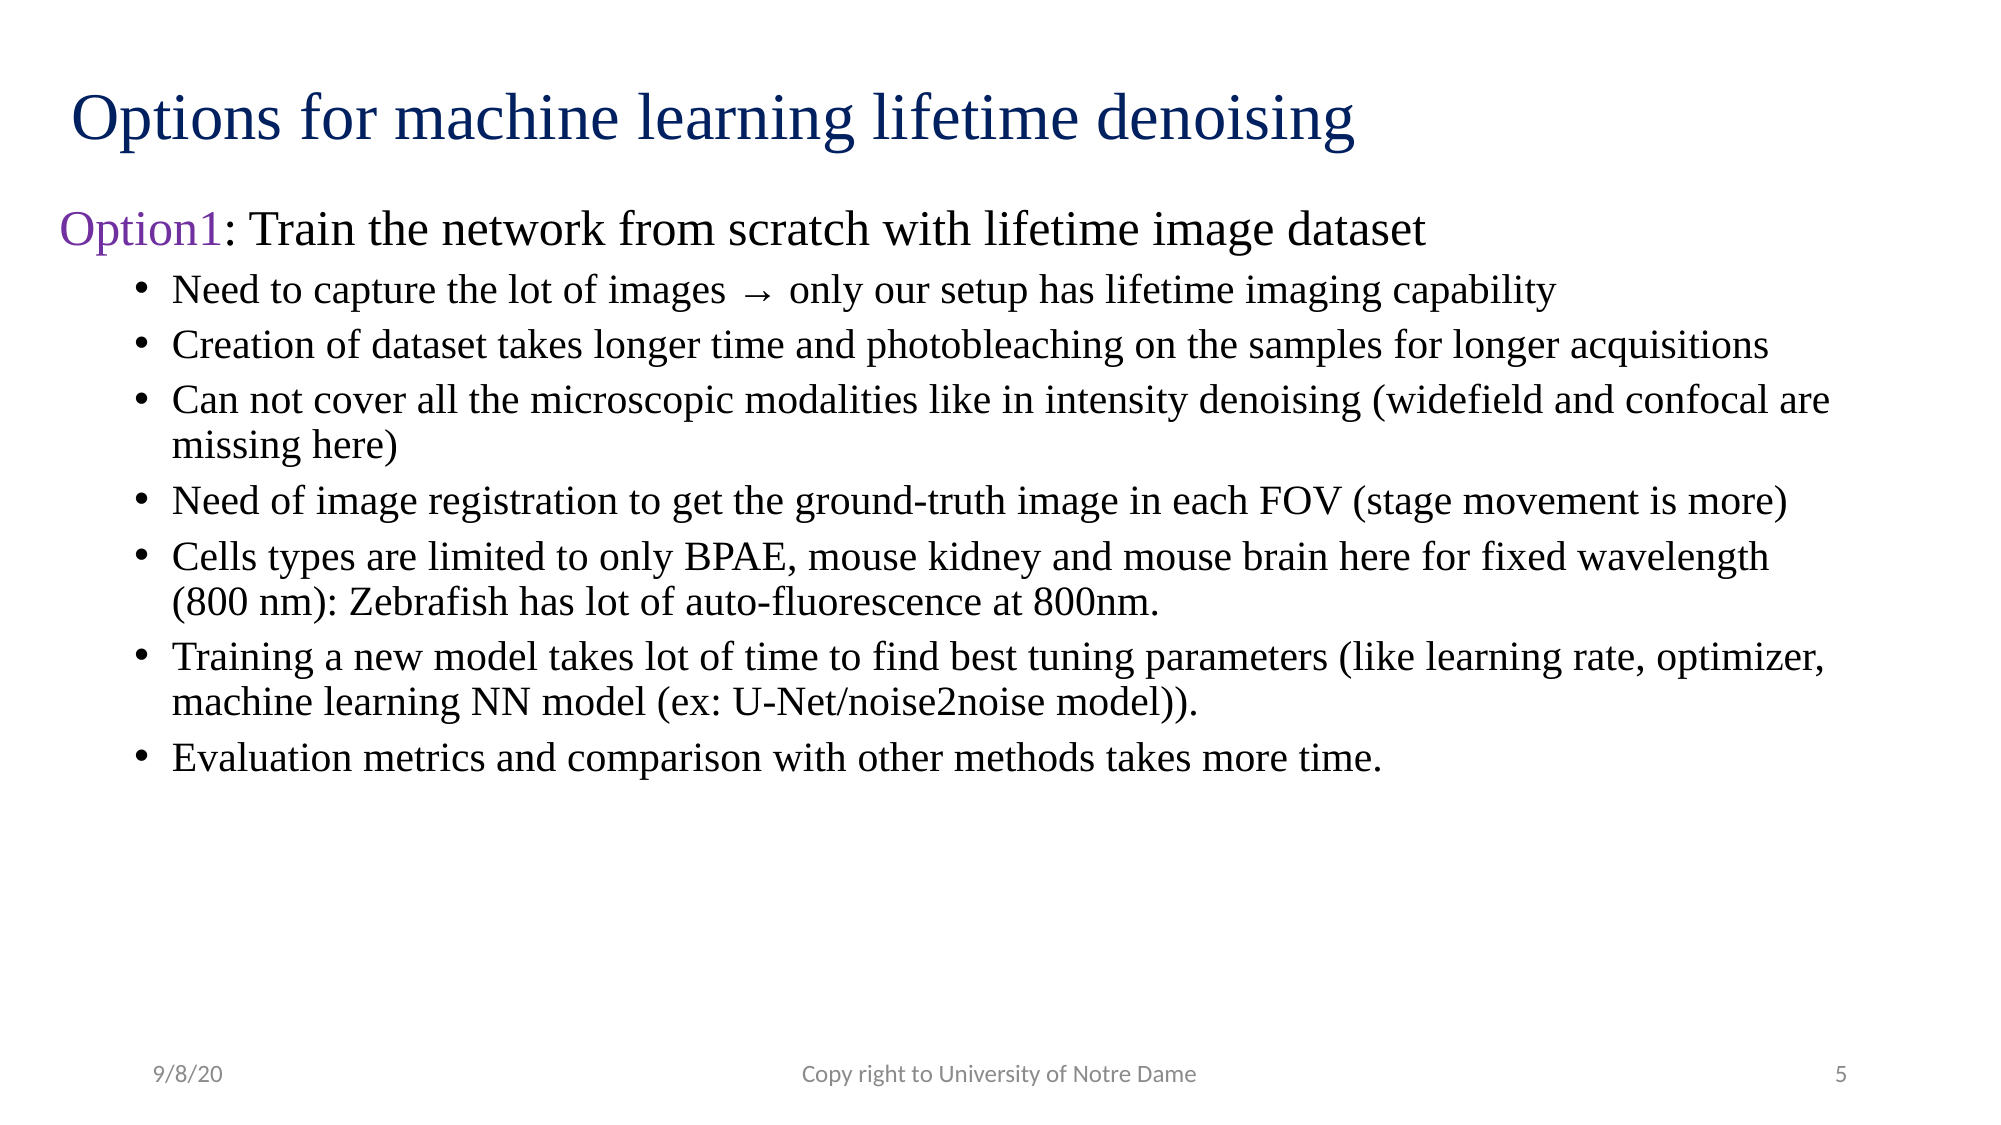

# Options for machine learning lifetime denoising
Option1: Train the network from scratch with lifetime image dataset
Need to capture the lot of images → only our setup has lifetime imaging capability
Creation of dataset takes longer time and photobleaching on the samples for longer acquisitions
Can not cover all the microscopic modalities like in intensity denoising (widefield and confocal are missing here)
Need of image registration to get the ground-truth image in each FOV (stage movement is more)
Cells types are limited to only BPAE, mouse kidney and mouse brain here for fixed wavelength (800 nm): Zebrafish has lot of auto-fluorescence at 800nm.
Training a new model takes lot of time to find best tuning parameters (like learning rate, optimizer, machine learning NN model (ex: U-Net/noise2noise model)).
Evaluation metrics and comparison with other methods takes more time.

9/8/20
Copy right to University of Notre Dame
5